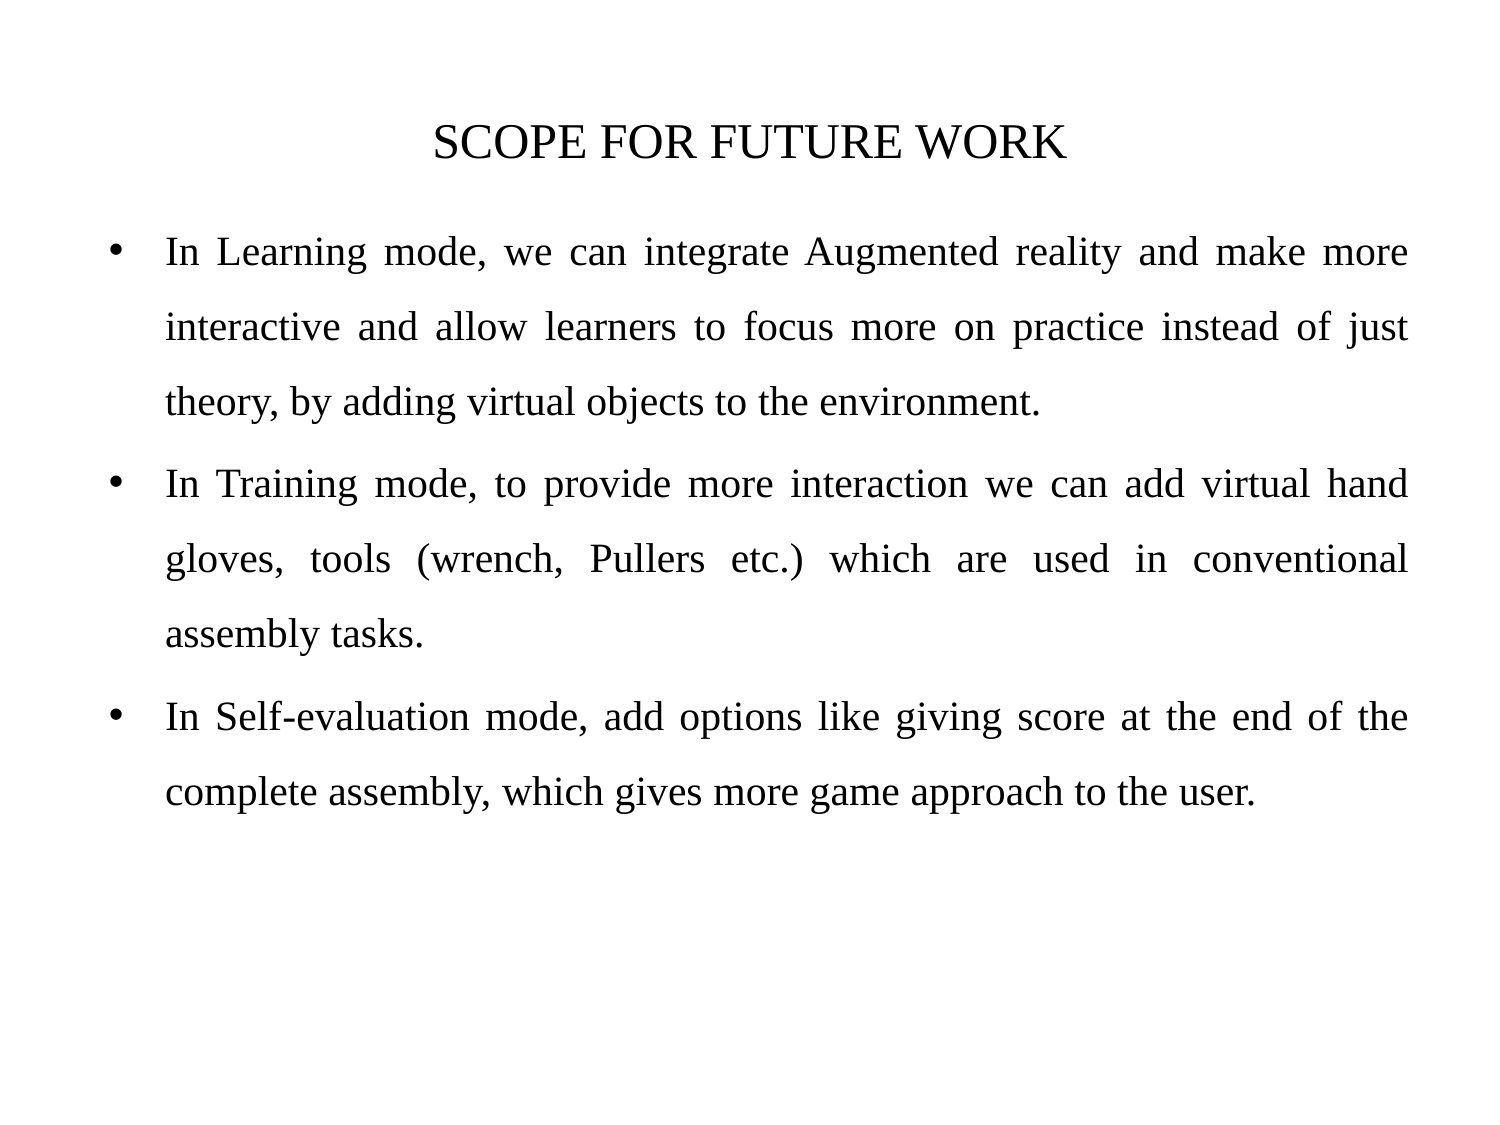

# SCOPE FOR FUTURE WORK
In Learning mode, we can integrate Augmented reality and make more interactive and allow learners to focus more on practice instead of just theory, by adding virtual objects to the environment.
In Training mode, to provide more interaction we can add virtual hand gloves, tools (wrench, Pullers etc.) which are used in conventional assembly tasks.
In Self-evaluation mode, add options like giving score at the end of the complete assembly, which gives more game approach to the user.